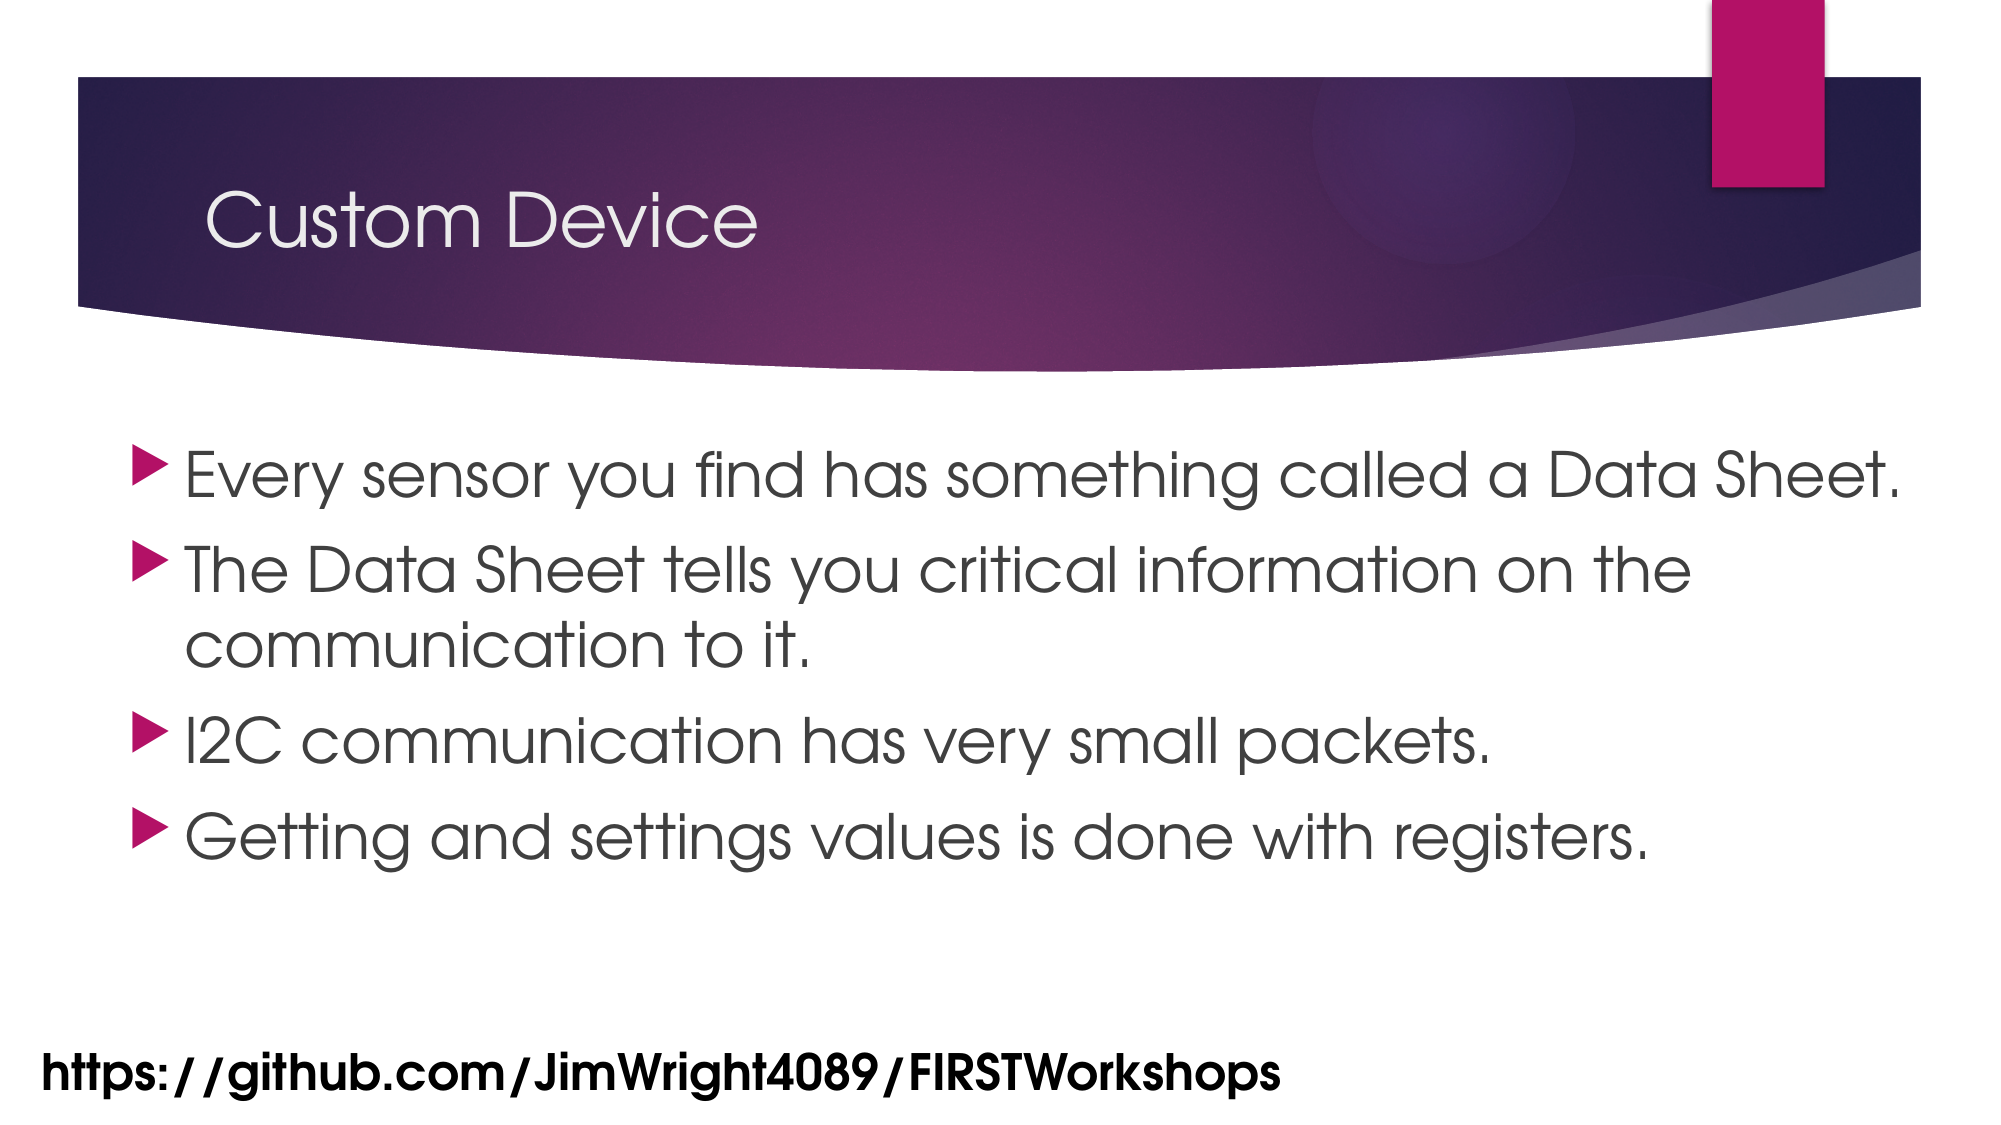

# Custom Device
Every sensor you find has something called a Data Sheet.
The Data Sheet tells you critical information on the communication to it.
I2C communication has very small packets.
Getting and settings values is done with registers.
https://github.com/JimWright4089/FIRSTWorkshops